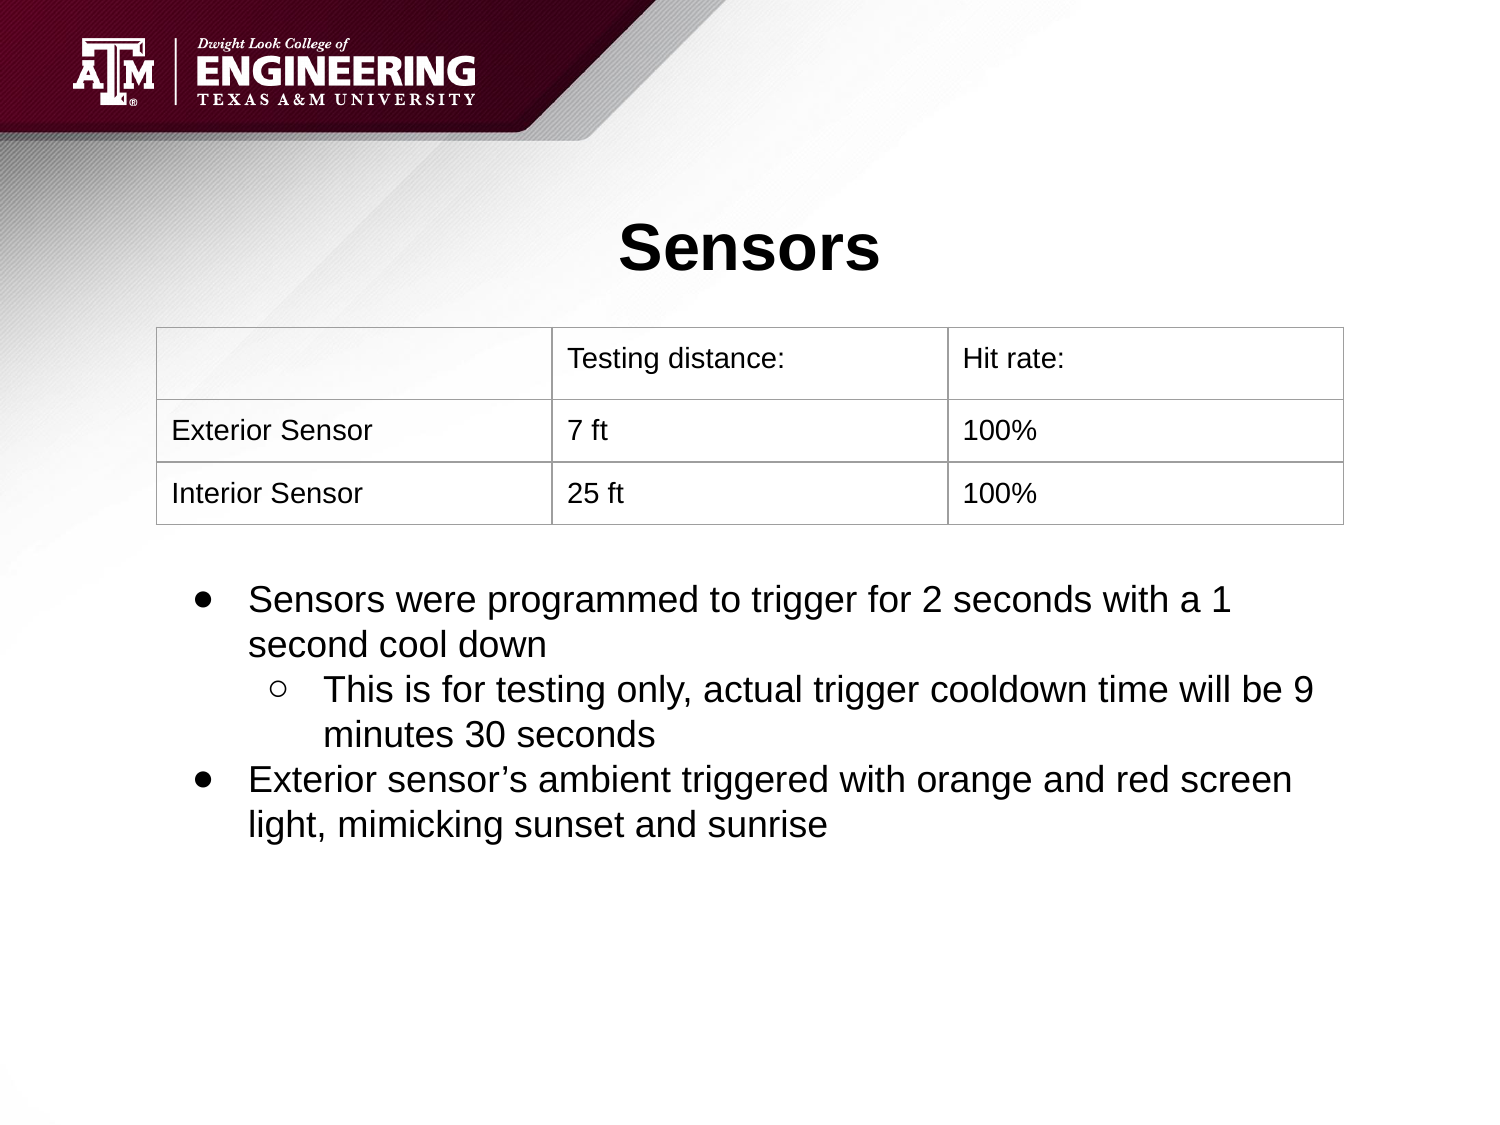

# Sensors
|  | Testing distance: | Hit rate: |
| --- | --- | --- |
| Exterior Sensor | 7 ft | 100% |
| Interior Sensor | 25 ft | 100% |
Sensors were programmed to trigger for 2 seconds with a 1 second cool down
This is for testing only, actual trigger cooldown time will be 9 minutes 30 seconds
Exterior sensor’s ambient triggered with orange and red screen light, mimicking sunset and sunrise